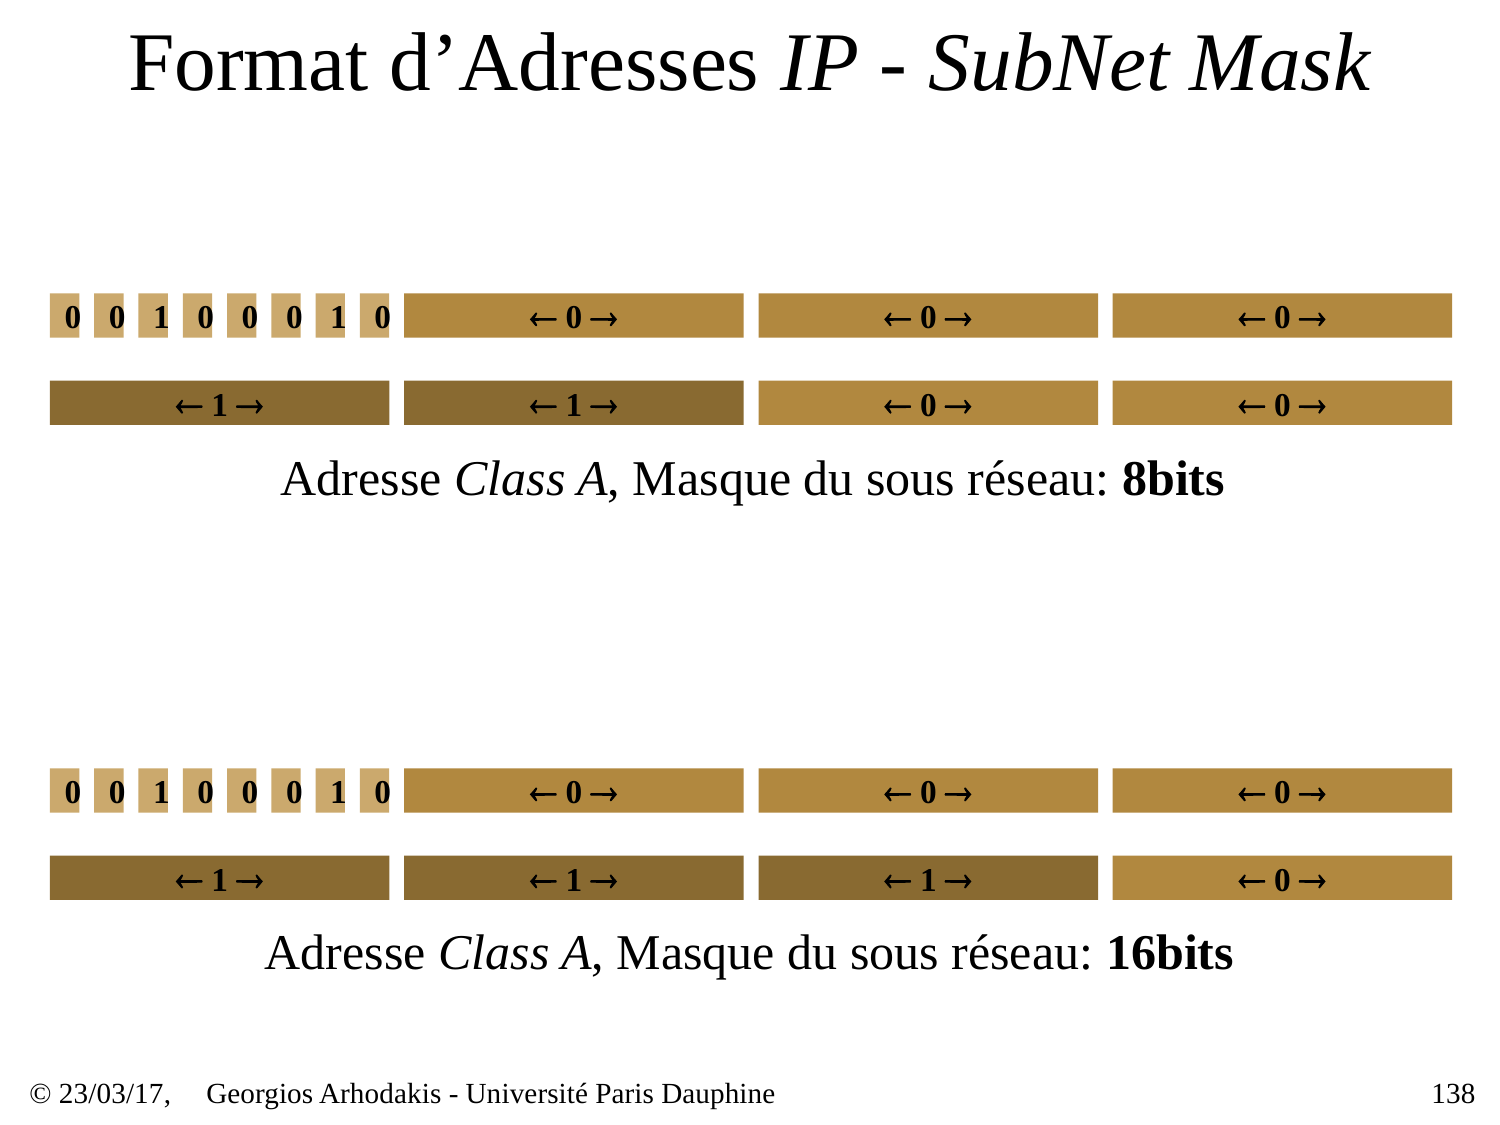

# Format d’Adresses IP - SubNet Mask
0
0
1
0
0
0
1
0
← 0 →
← 0 →
← 0 →
← 1 →
← 1 →
← 0 →
← 0 →
Adresse Class A, Masque du sous réseau: 8bits
0
0
1
0
0
0
1
0
← 0 →
← 0 →
← 0 →
← 1 →
← 1 →
← 1 →
← 0 →
Adresse Class A, Masque du sous réseau: 16bits
© 23/03/17,
Georgios Arhodakis - Université Paris Dauphine
138